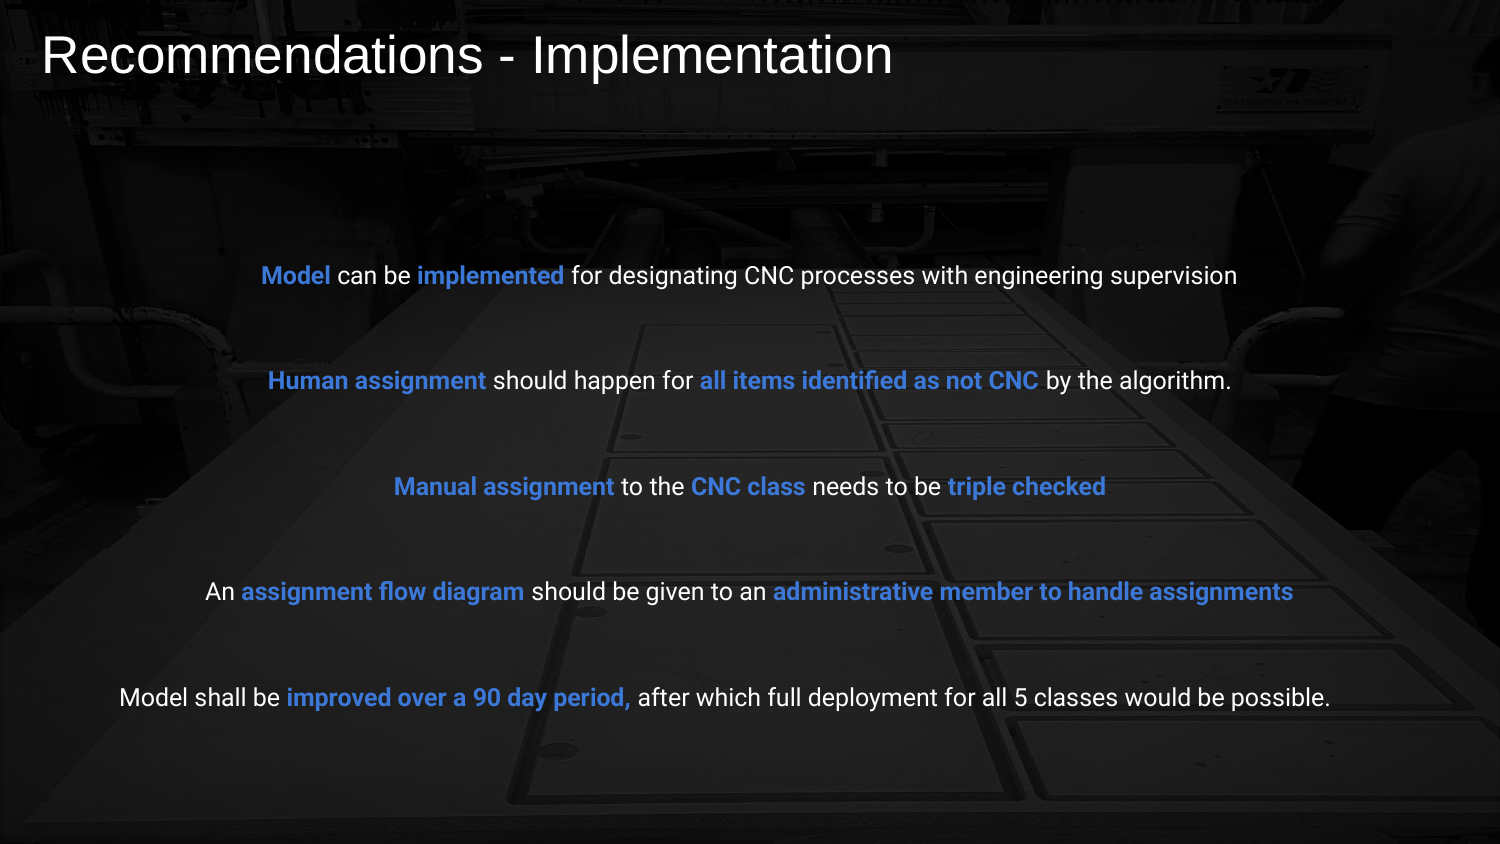

# Recommendations - Implementation
Model can be implemented for designating CNC processes with engineering supervision
Human assignment should happen for all items identified as not CNC by the algorithm.
Manual assignment to the CNC class needs to be triple checked
An assignment flow diagram should be given to an administrative member to handle assignments
Model shall be improved over a 90 day period, after which full deployment for all 5 classes would be possible.